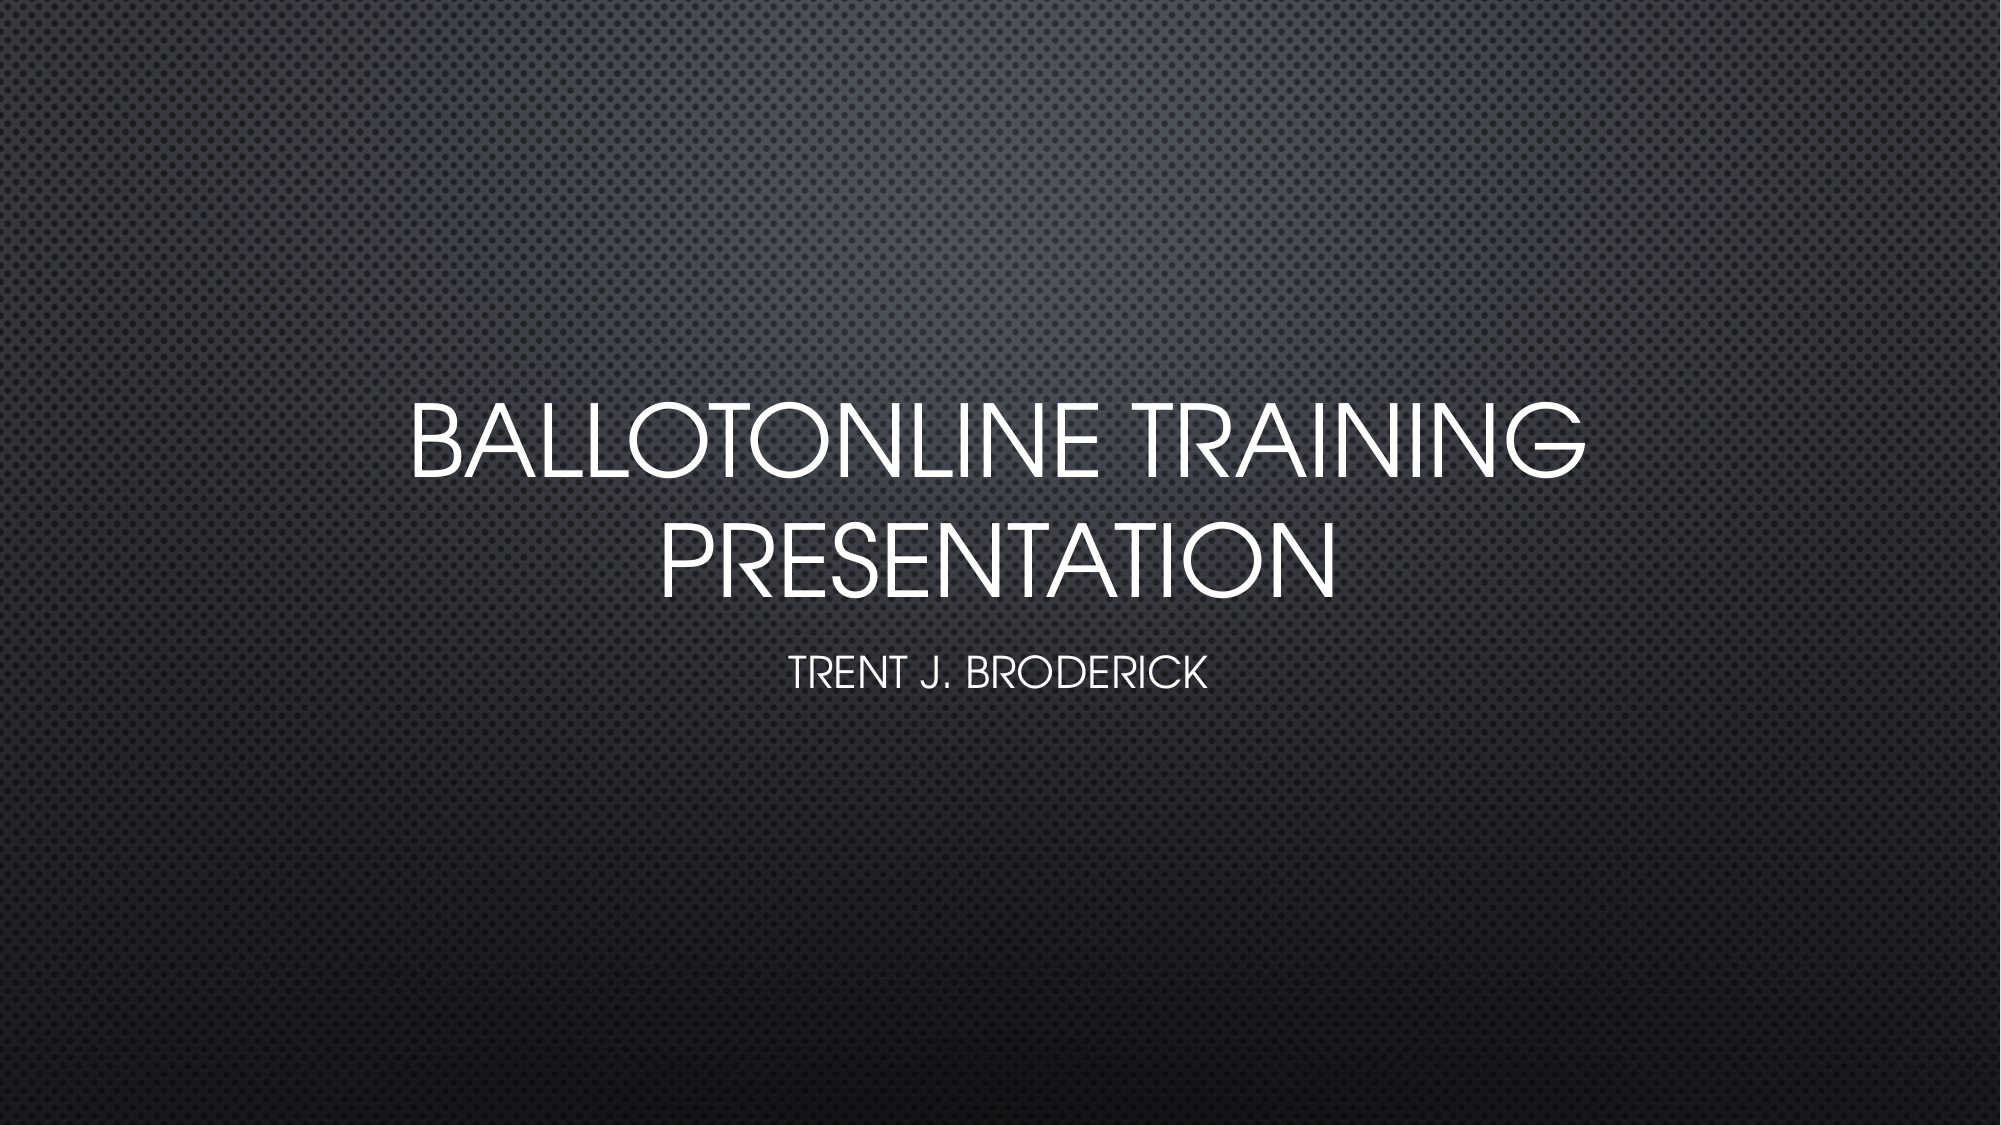

# BallotOnline Training Presentation
Trent J. Broderick